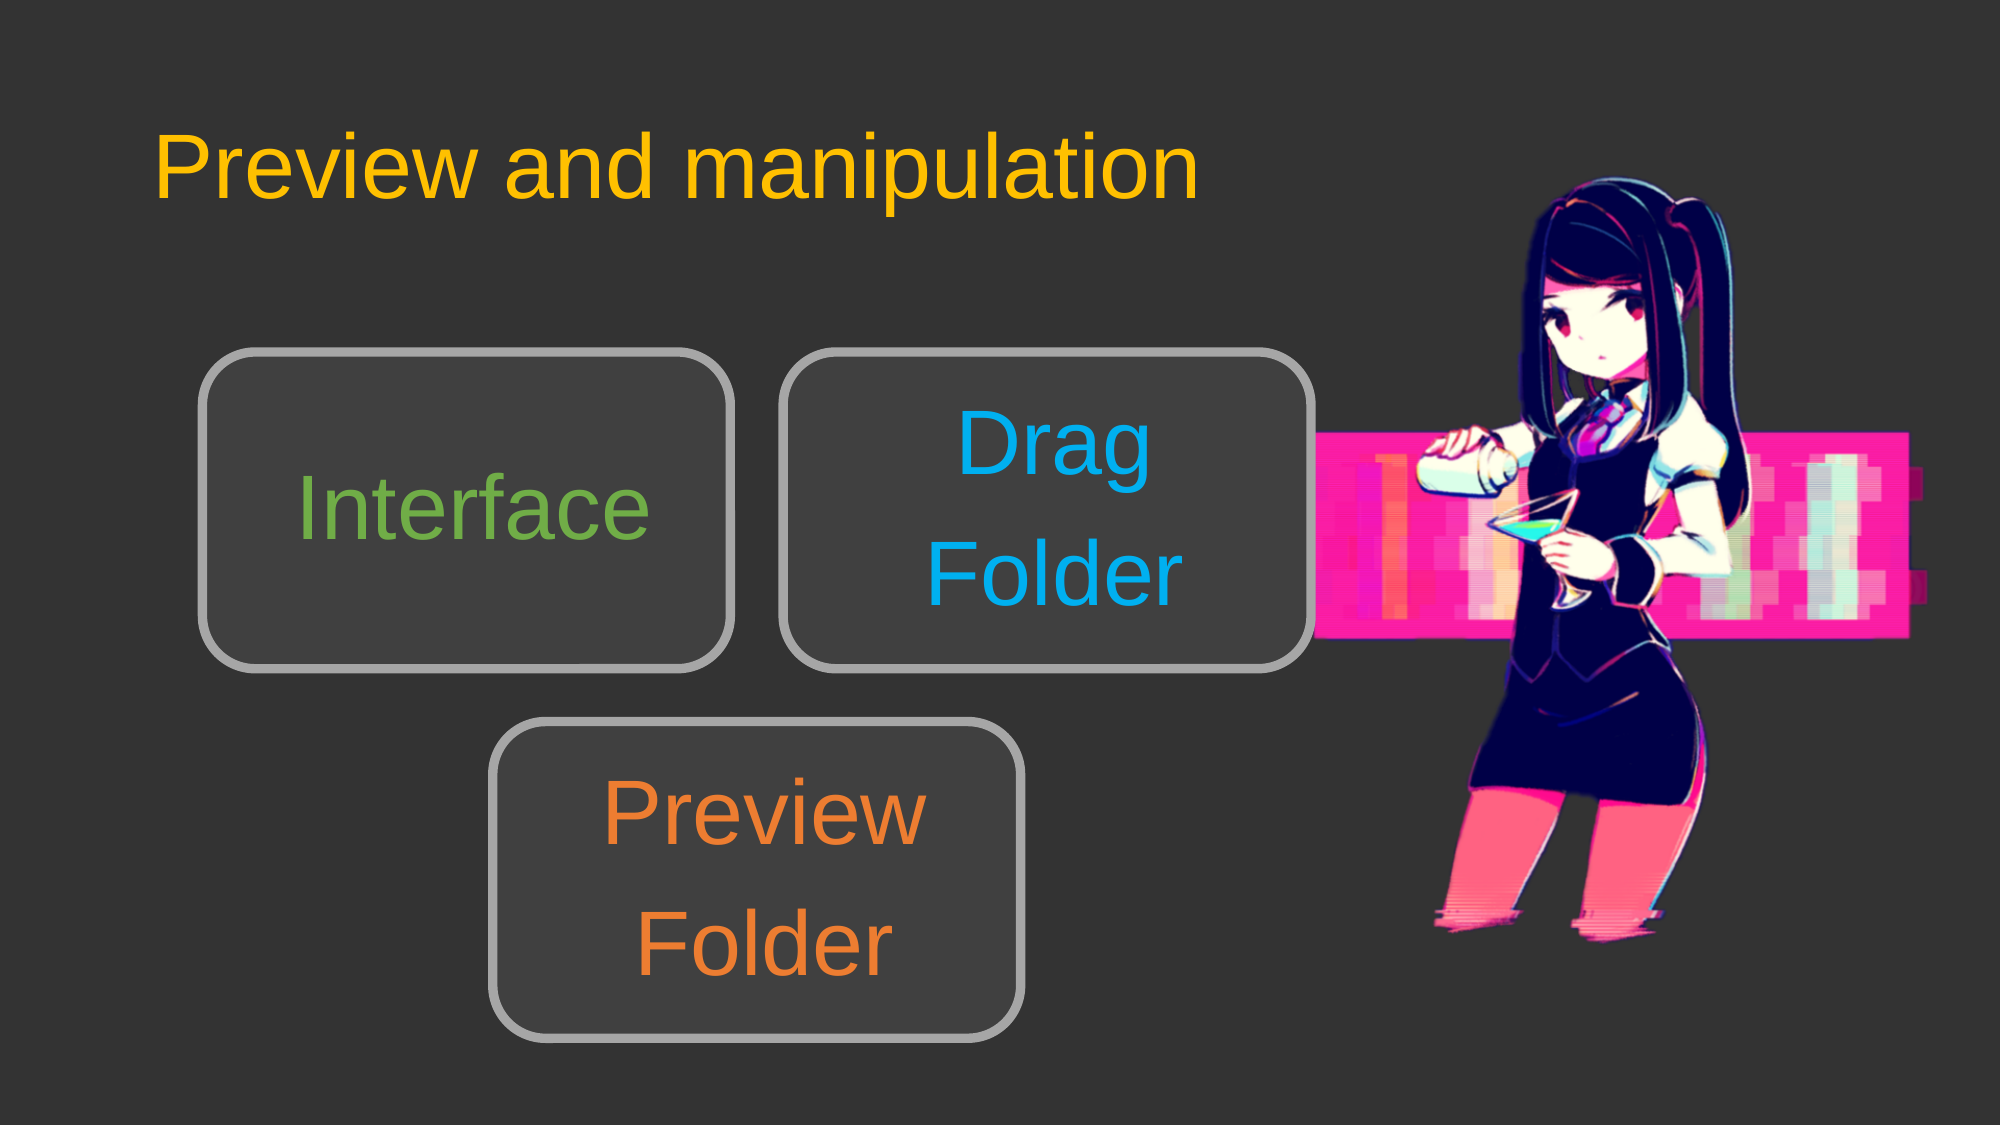

# Preview and manipulation
Interface
Drag
Folder
Preview
Folder